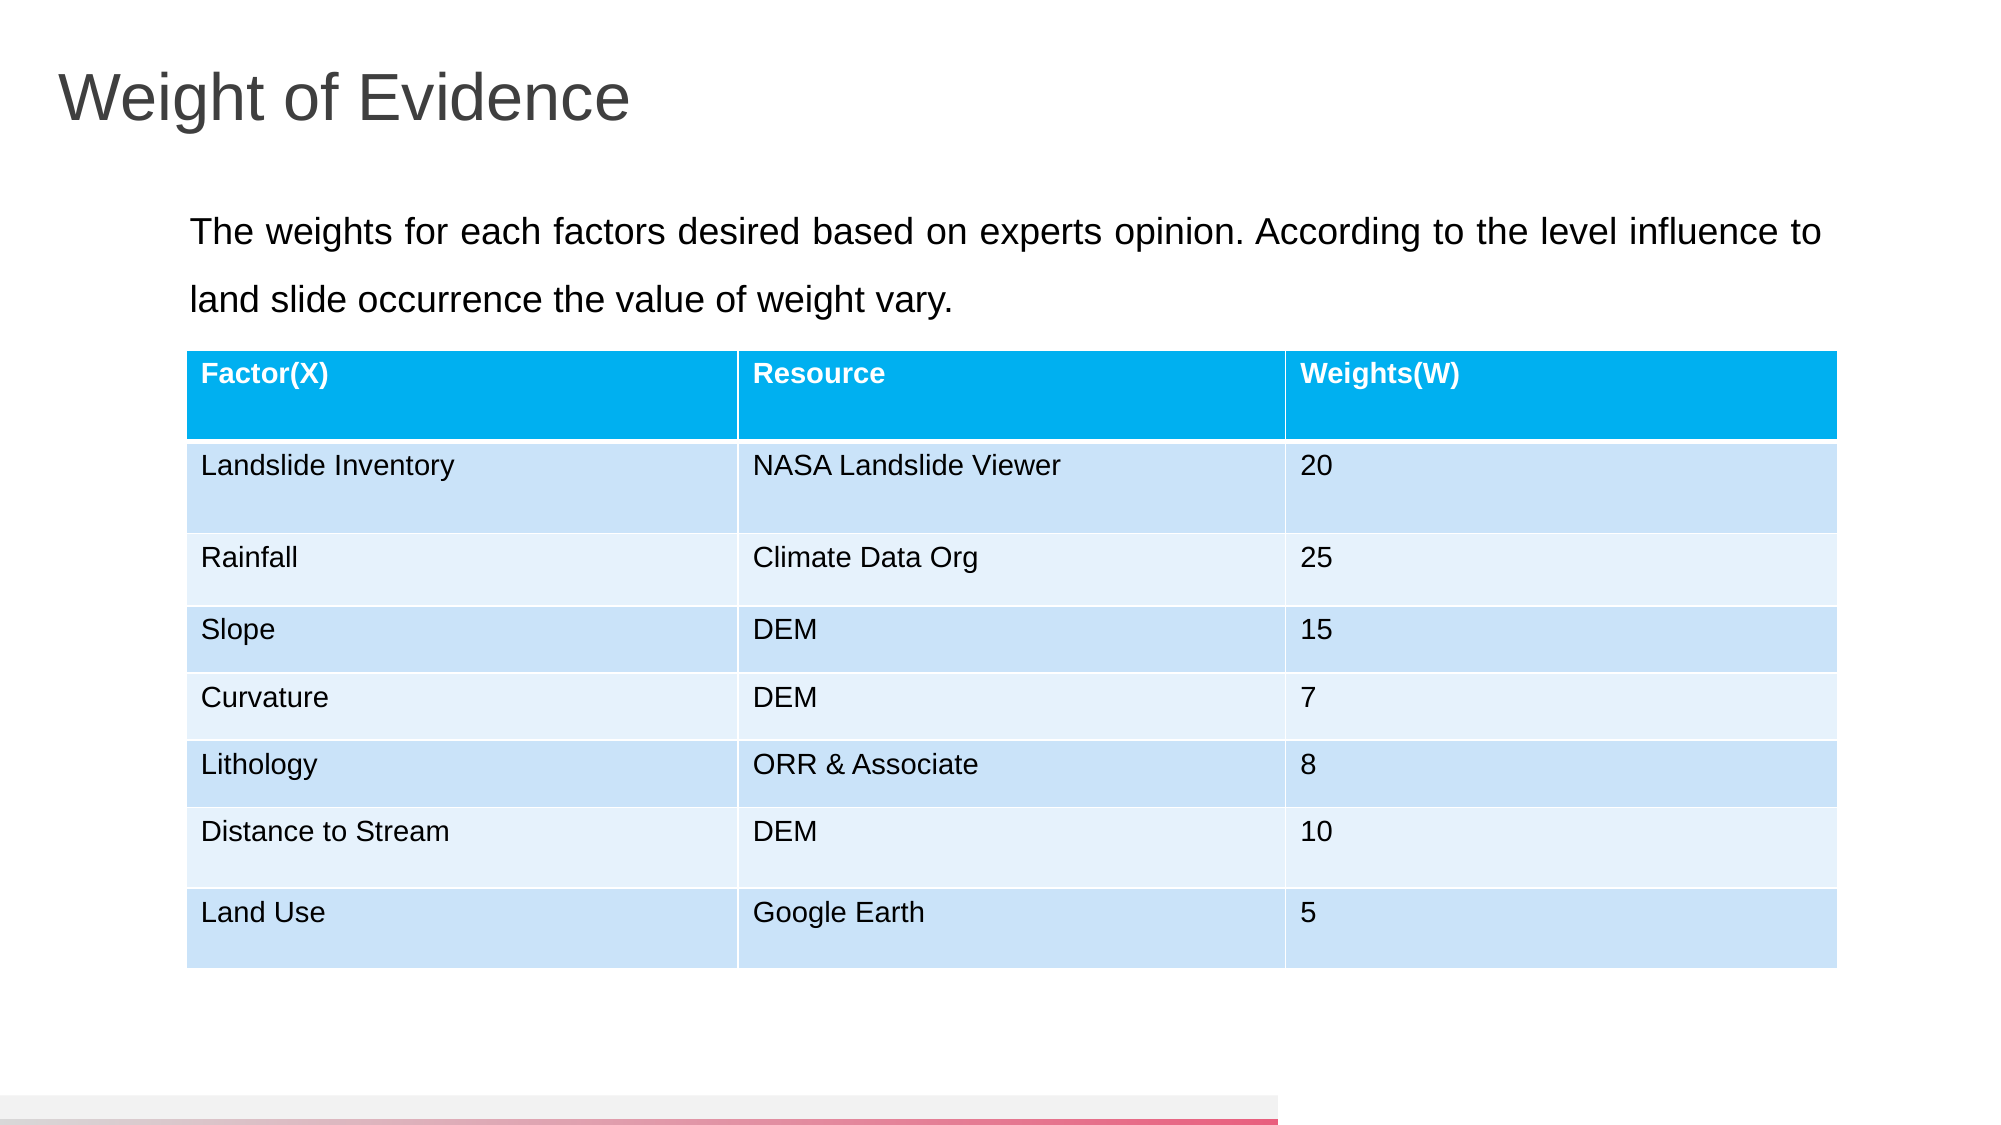

# Weight of Evidence
The weights for each factors desired based on experts opinion. According to the level influence to land slide occurrence the value of weight vary.
| Factor(X) | Resource | Weights(W) |
| --- | --- | --- |
| Landslide Inventory | NASA Landslide Viewer | 20 |
| Rainfall | Climate Data Org | 25 |
| Slope | DEM | 15 |
| Curvature | DEM | 7 |
| Lithology | ORR & Associate | 8 |
| Distance to Stream | DEM | 10 |
| Land Use | Google Earth | 5 |

15